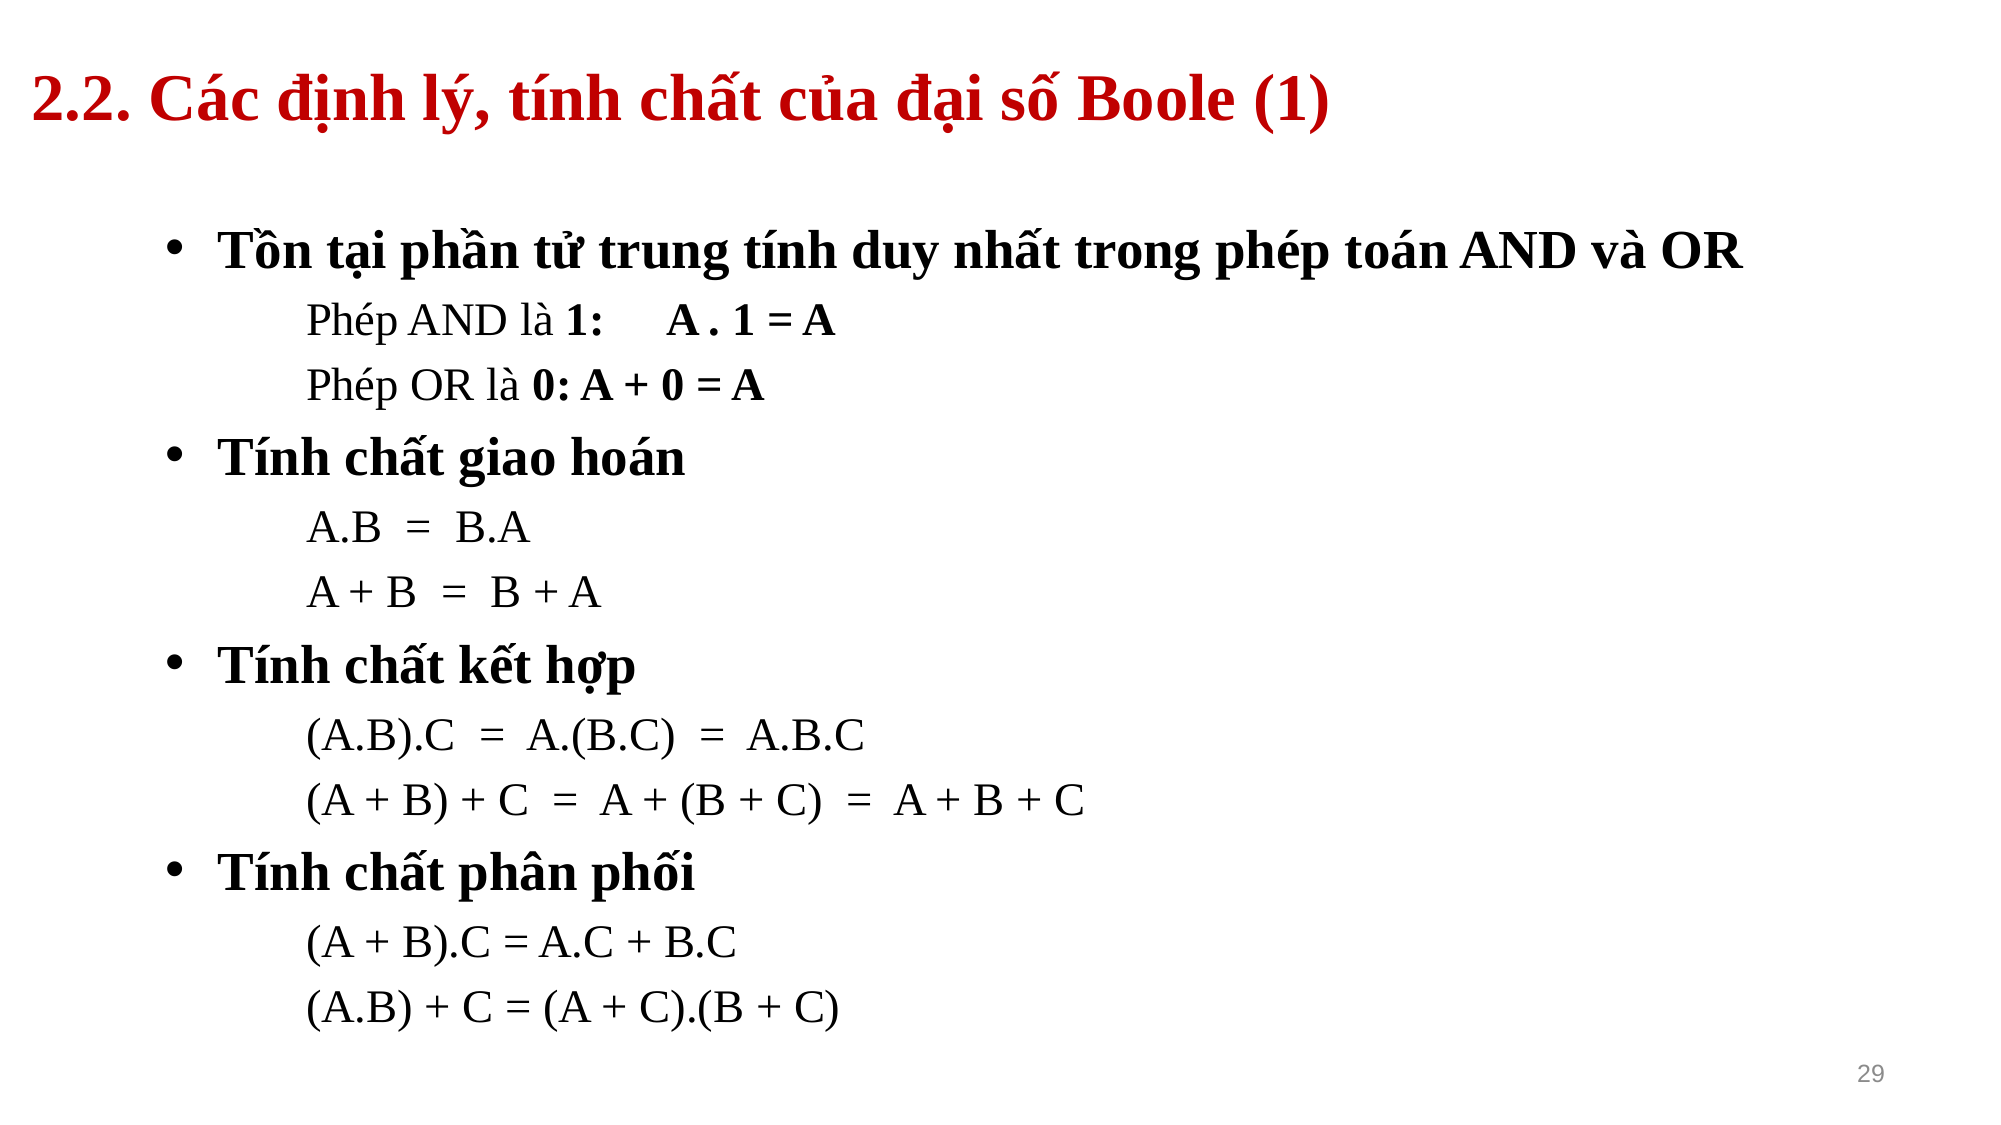

# 2.2. Các định lý, tính chất của đại số Boole (1)
Tồn tại phần tử trung tính duy nhất trong phép toán AND và OR
Phép AND là 1:	A . 1 = A
Phép OR là 0: A + 0 = A
Tính chất giao hoán
A.B  =  B.A
A + B  =  B + A
Tính chất kết hợp
(A.B).C  =  A.(B.C)  =  A.B.C
(A + B) + C  =  A + (B + C)  =  A + B + C
Tính chất phân phối
(A + B).C = A.C + B.C
(A.B) + C = (A + C).(B + C)

29